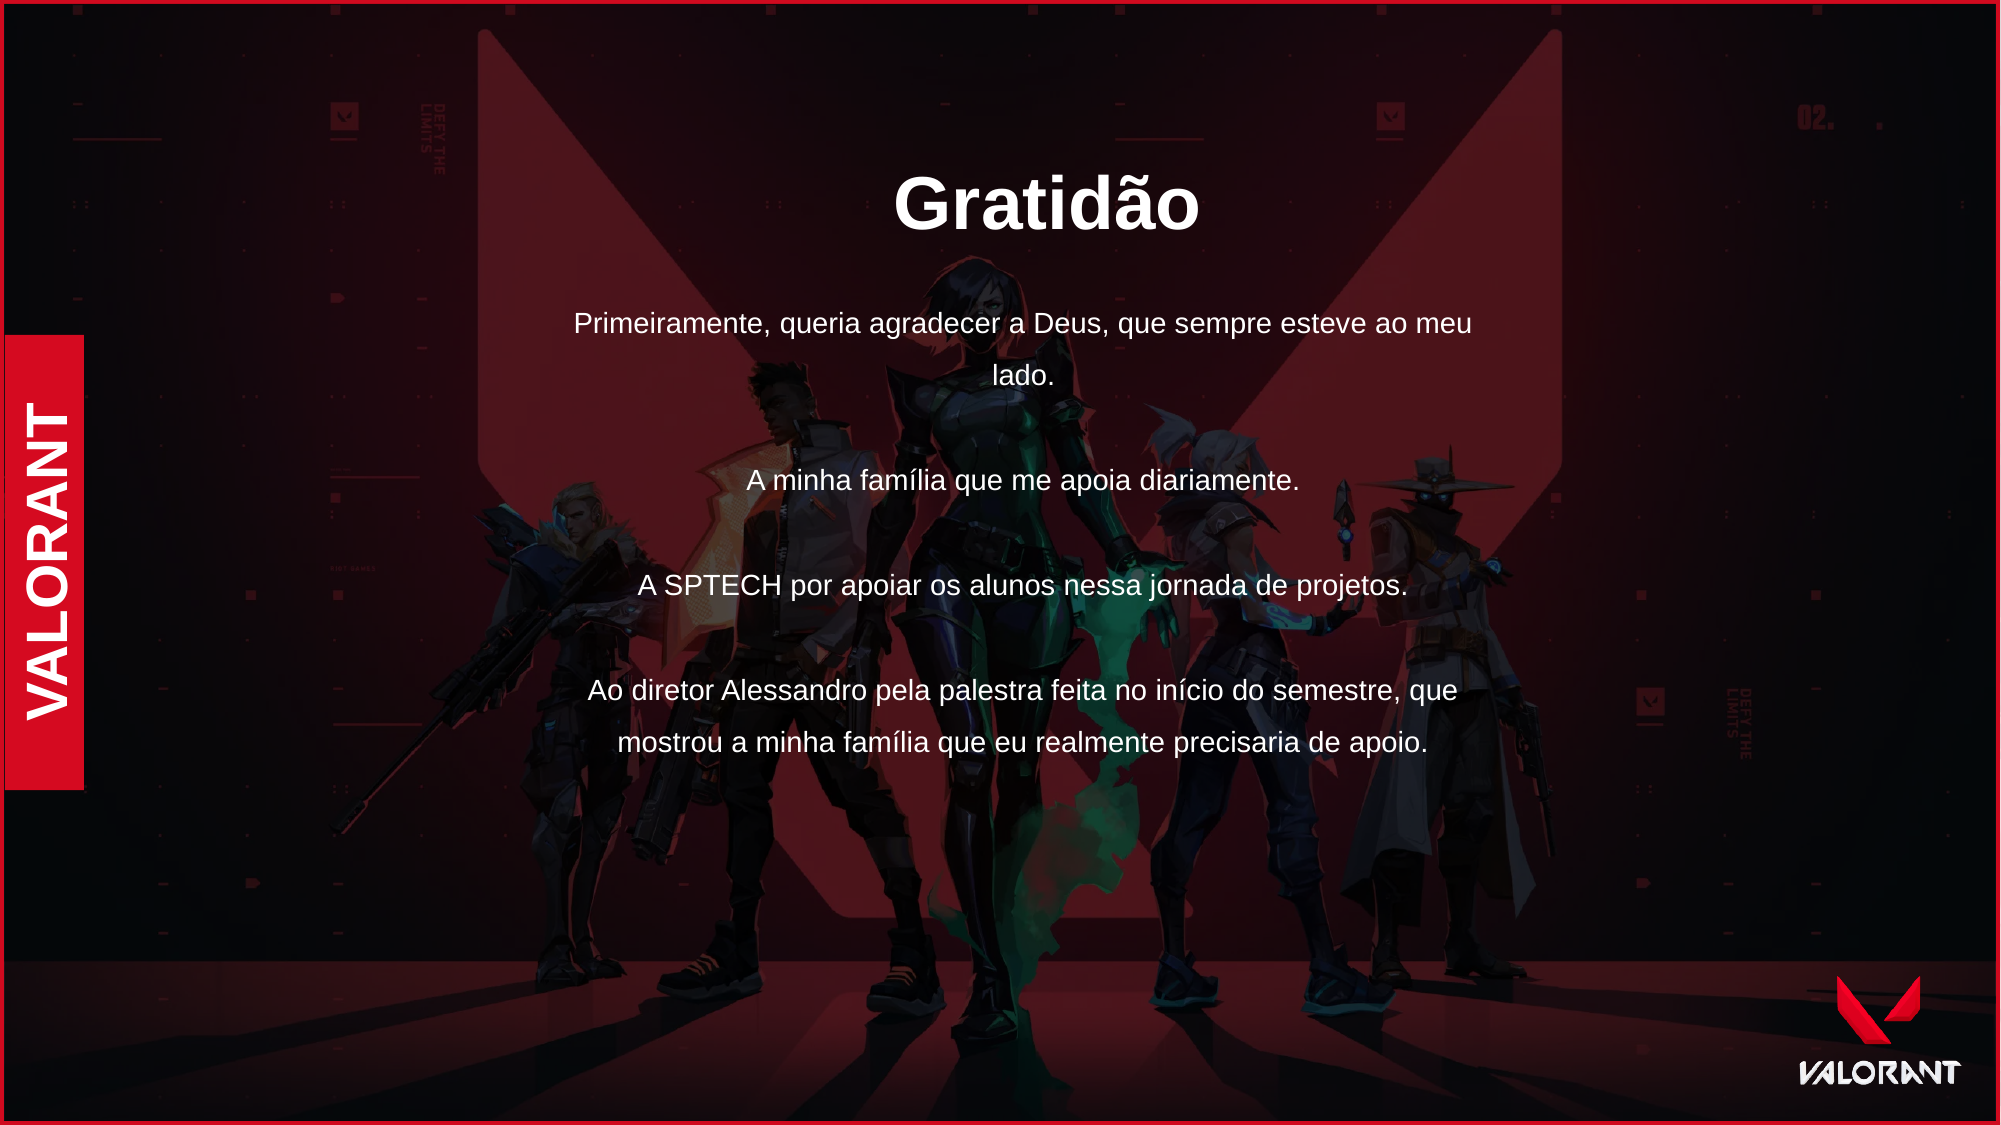

Gratidão
Primeiramente, queria agradecer a Deus, que sempre esteve ao meu lado.

A minha família que me apoia diariamente.

A SPTECH por apoiar os alunos nessa jornada de projetos.

Ao diretor Alessandro pela palestra feita no início do semestre, que mostrou a minha família que eu realmente precisaria de apoio.